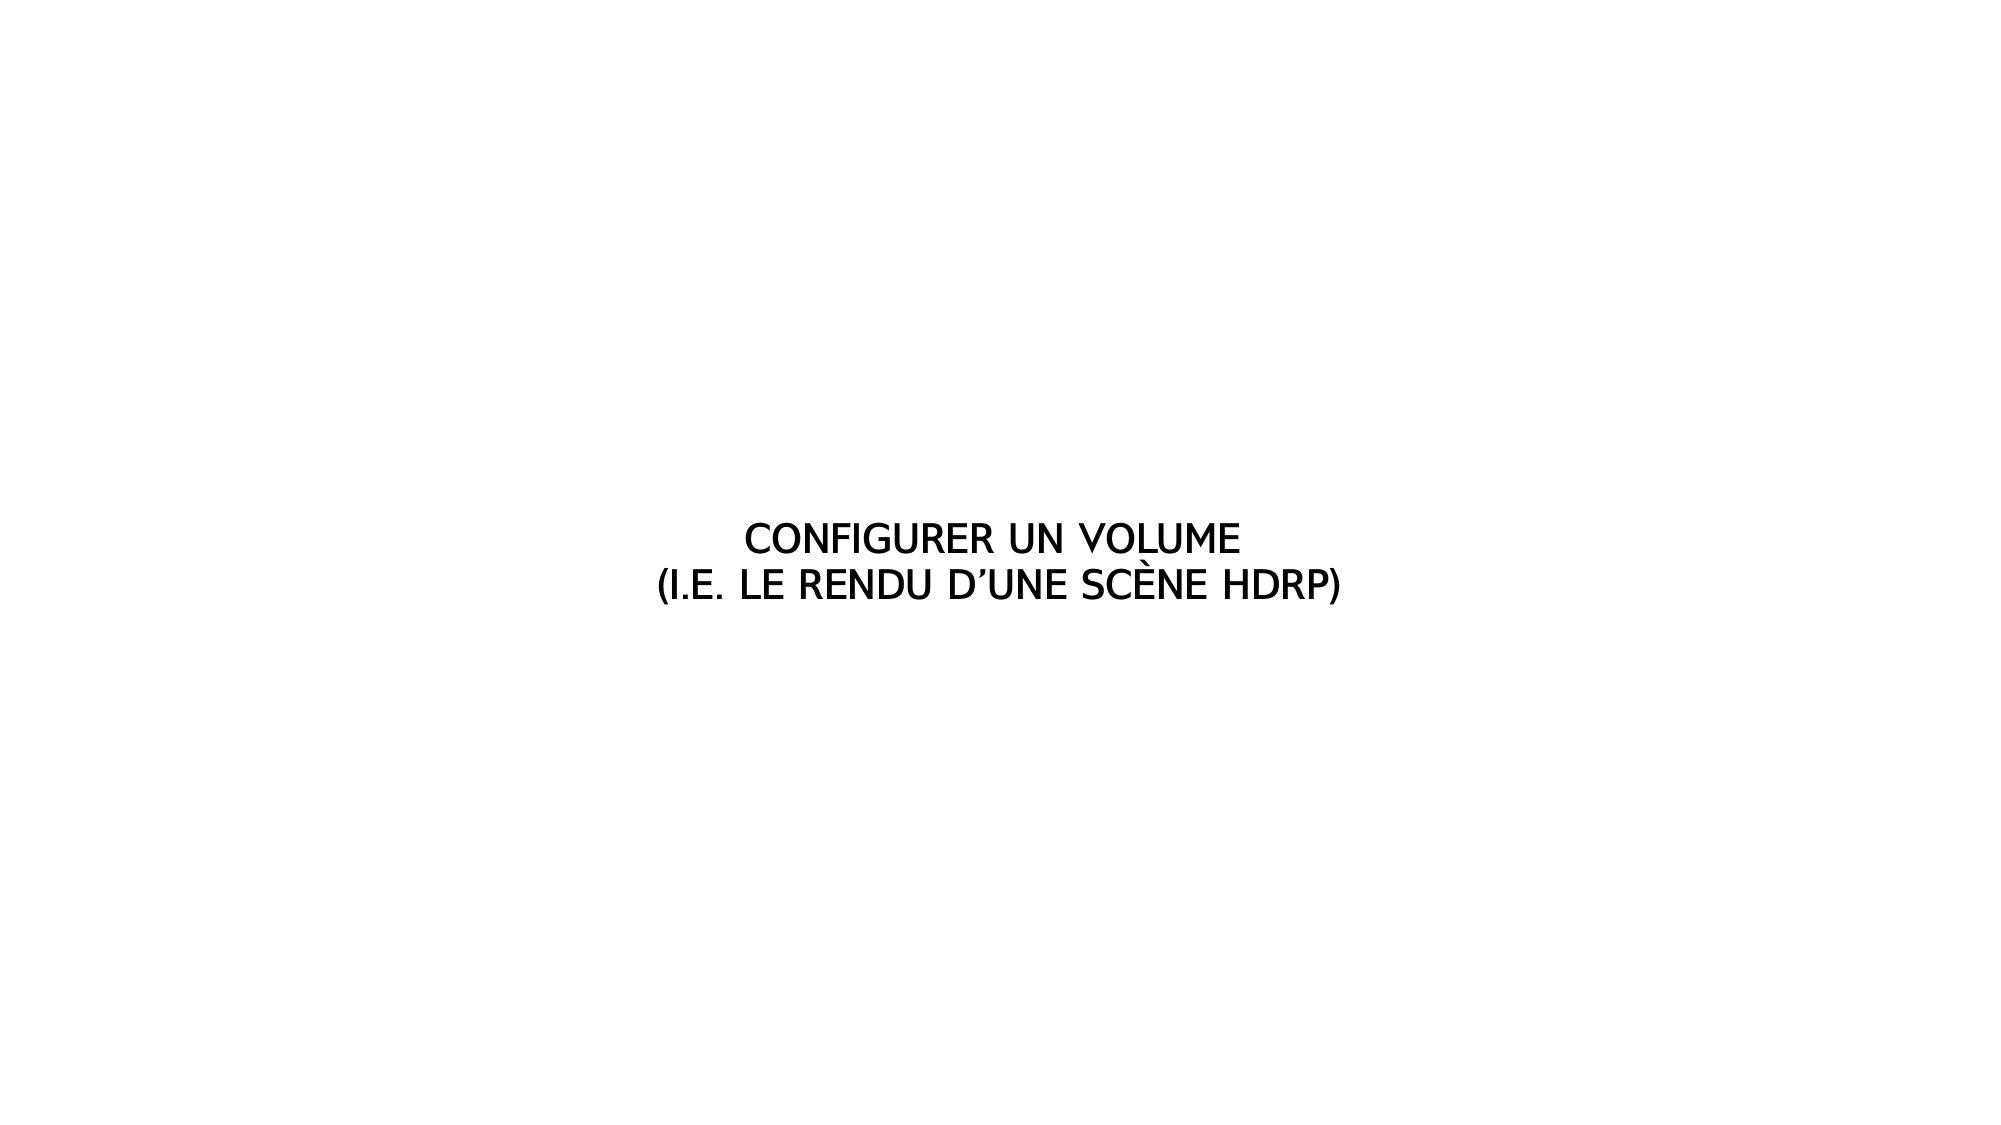

# CONFIGURER UN VOLUME (I.E. LE RENDU D’UNE SCÈNE HDRP)